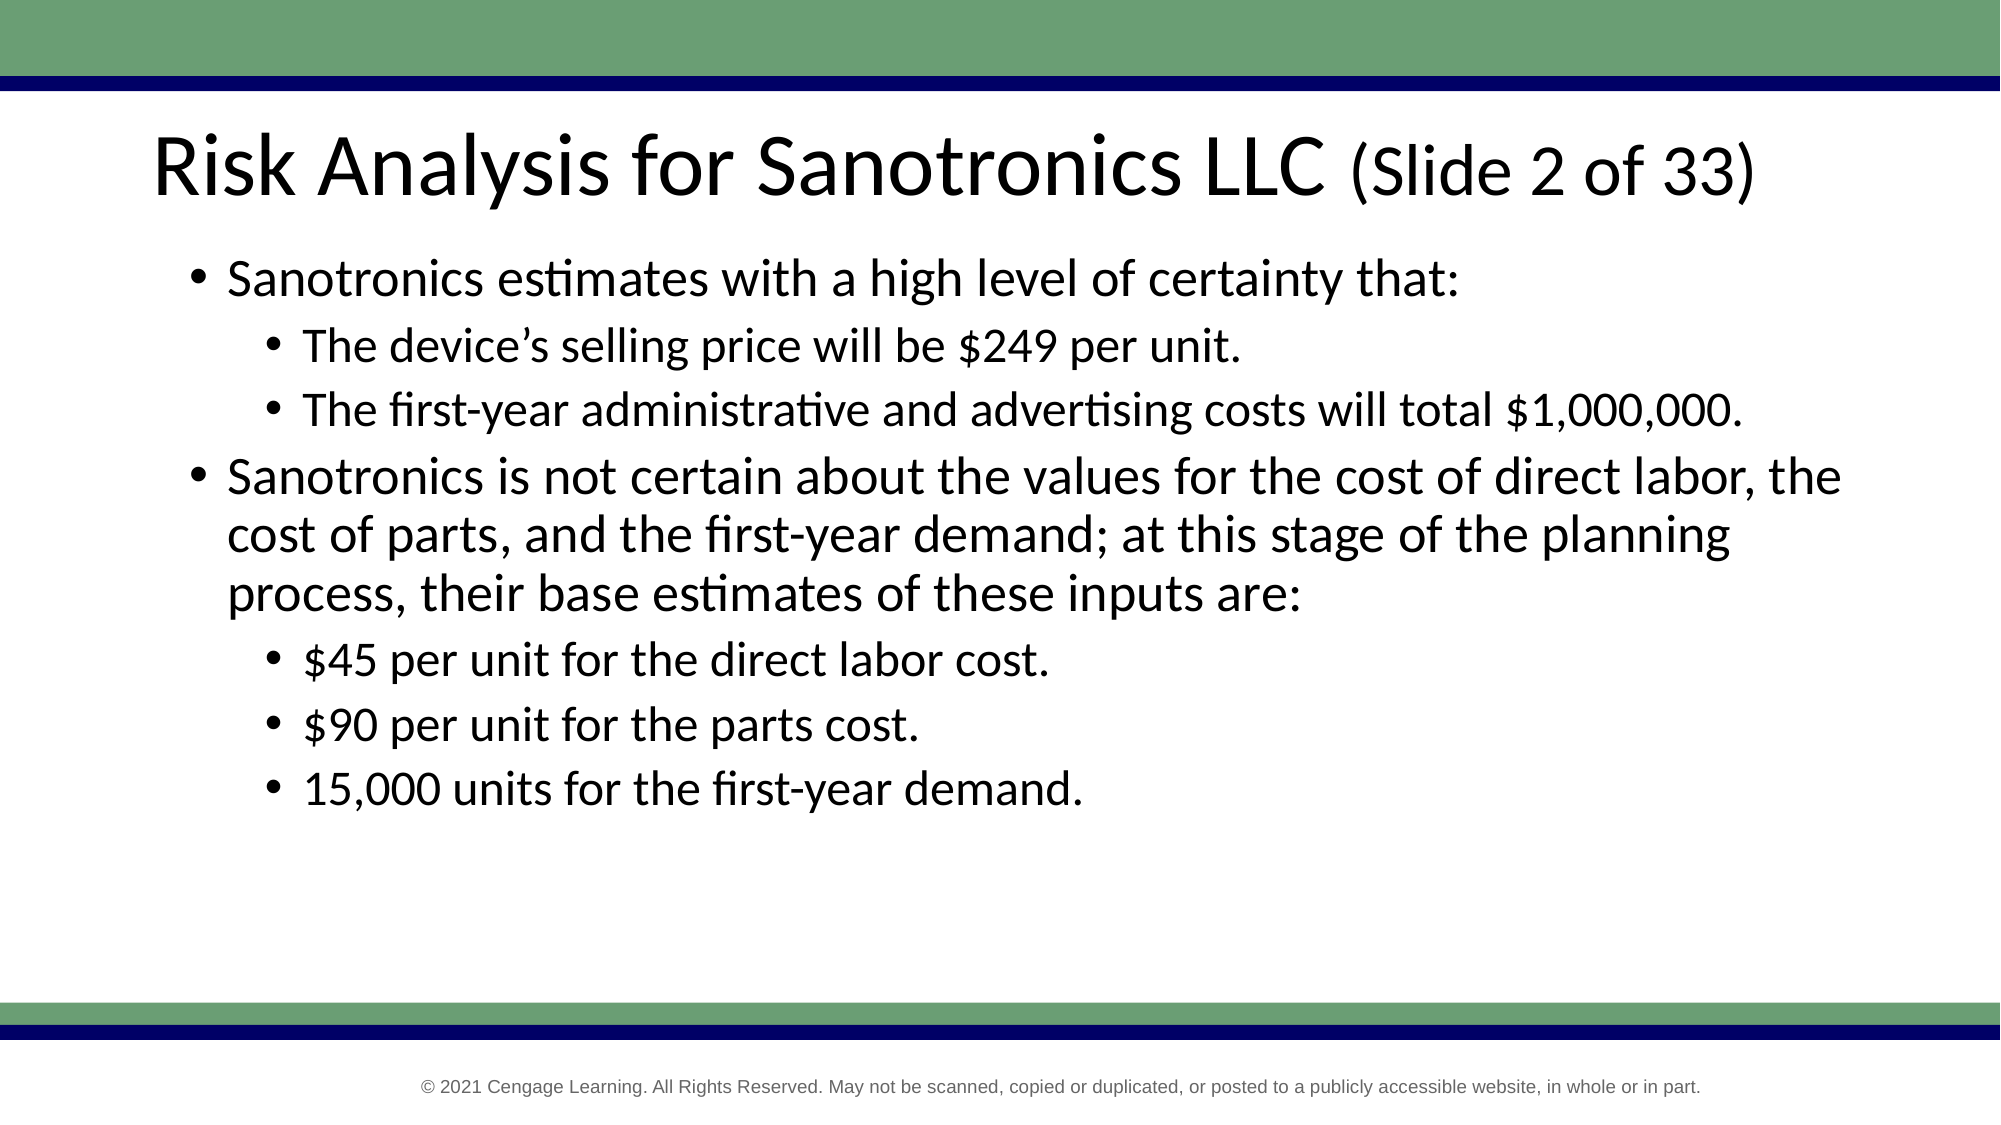

# Risk Analysis for Sanotronics LLC (Slide 2 of 33)
Sanotronics estimates with a high level of certainty that:
The device’s selling price will be $249 per unit.
The first-year administrative and advertising costs will total $1,000,000.
Sanotronics is not certain about the values for the cost of direct labor, the cost of parts, and the first-year demand; at this stage of the planning process, their base estimates of these inputs are:
$45 per unit for the direct labor cost.
$90 per unit for the parts cost.
15,000 units for the first-year demand.